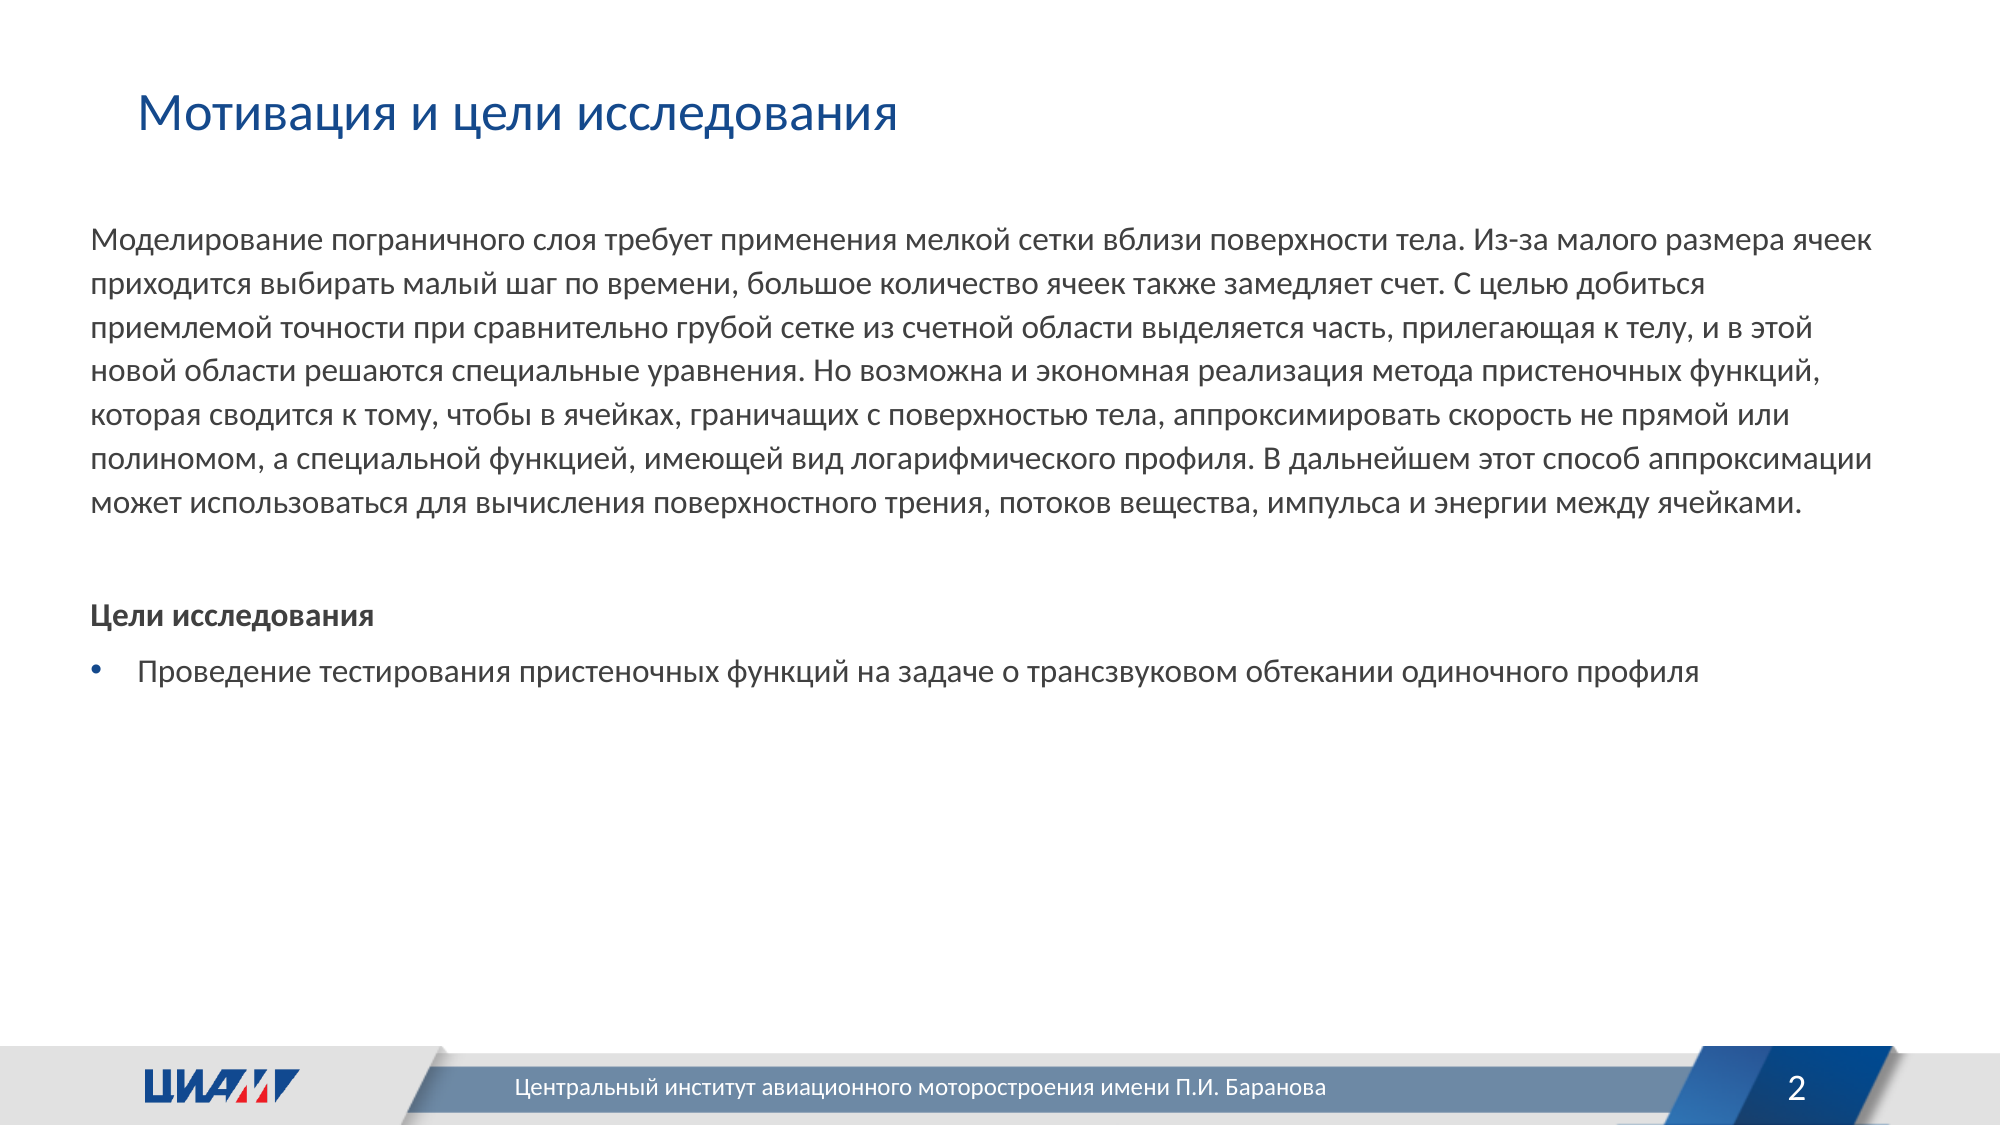

Мотивация и цели исследования
Моделирование пограничного слоя требует применения мелкой сетки вблизи поверхности тела. Из-за малого размера ячеек приходится выбирать малый шаг по времени, большое количество ячеек также замедляет счет. С целью добиться приемлемой точности при сравнительно грубой сетке из счетной области выделяется часть, прилегающая к телу, и в этой новой области решаются специальные уравнения. Но возможна и экономная реализация метода пристеночных функций, которая сводится к тому, чтобы в ячейках, граничащих с поверхностью тела, аппроксимировать скорость не прямой или полиномом, а специальной функцией, имеющей вид логарифмического профиля. В дальнейшем этот способ аппроксимации может использоваться для вычисления поверхностного трения, потоков вещества, импульса и энергии между ячейками.

Цели исследования
Проведение тестирования пристеночных функций на задаче о трансзвуковом обтекании одиночного профиля
2